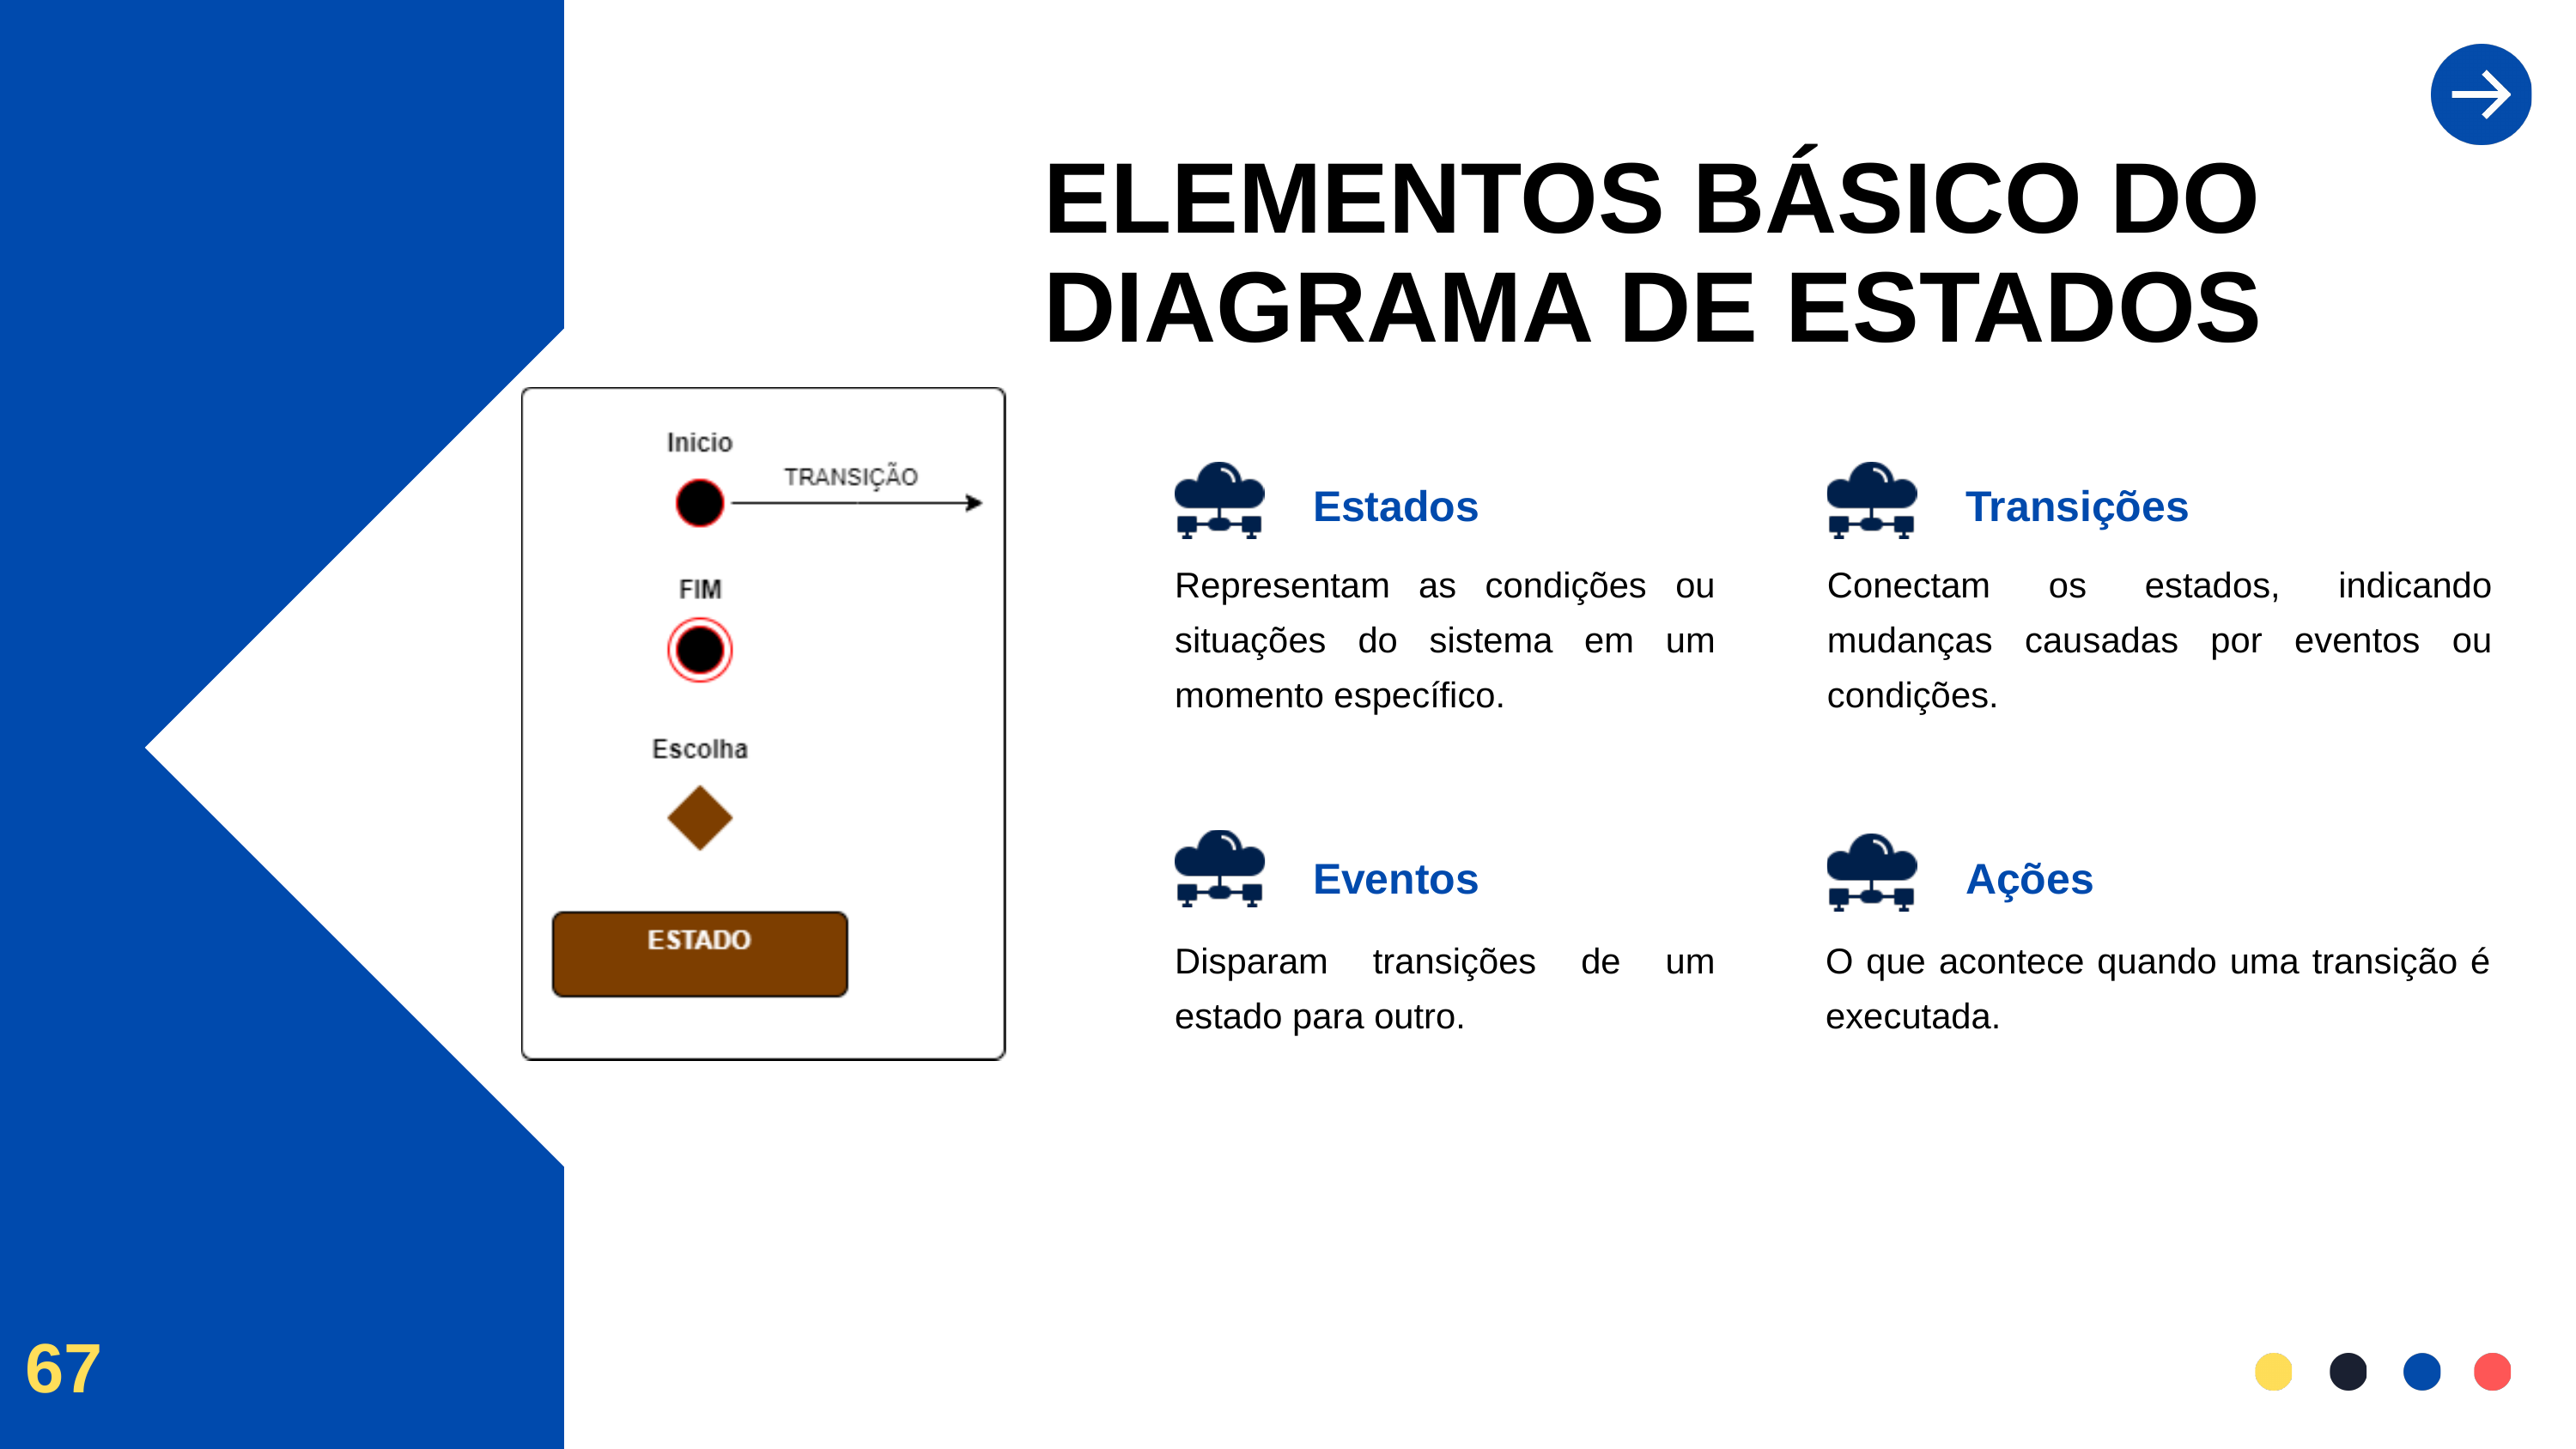

ELEMENTOS BÁSICO DO DIAGRAMA DE ESTADOS

Estados
Transições
Representam as condições ou situações do sistema em um momento específico.
Conectam os estados, indicando mudanças causadas por eventos ou condições.

Eventos
Ações
Disparam transições de um estado para outro.
O que acontece quando uma transição é executada.
67